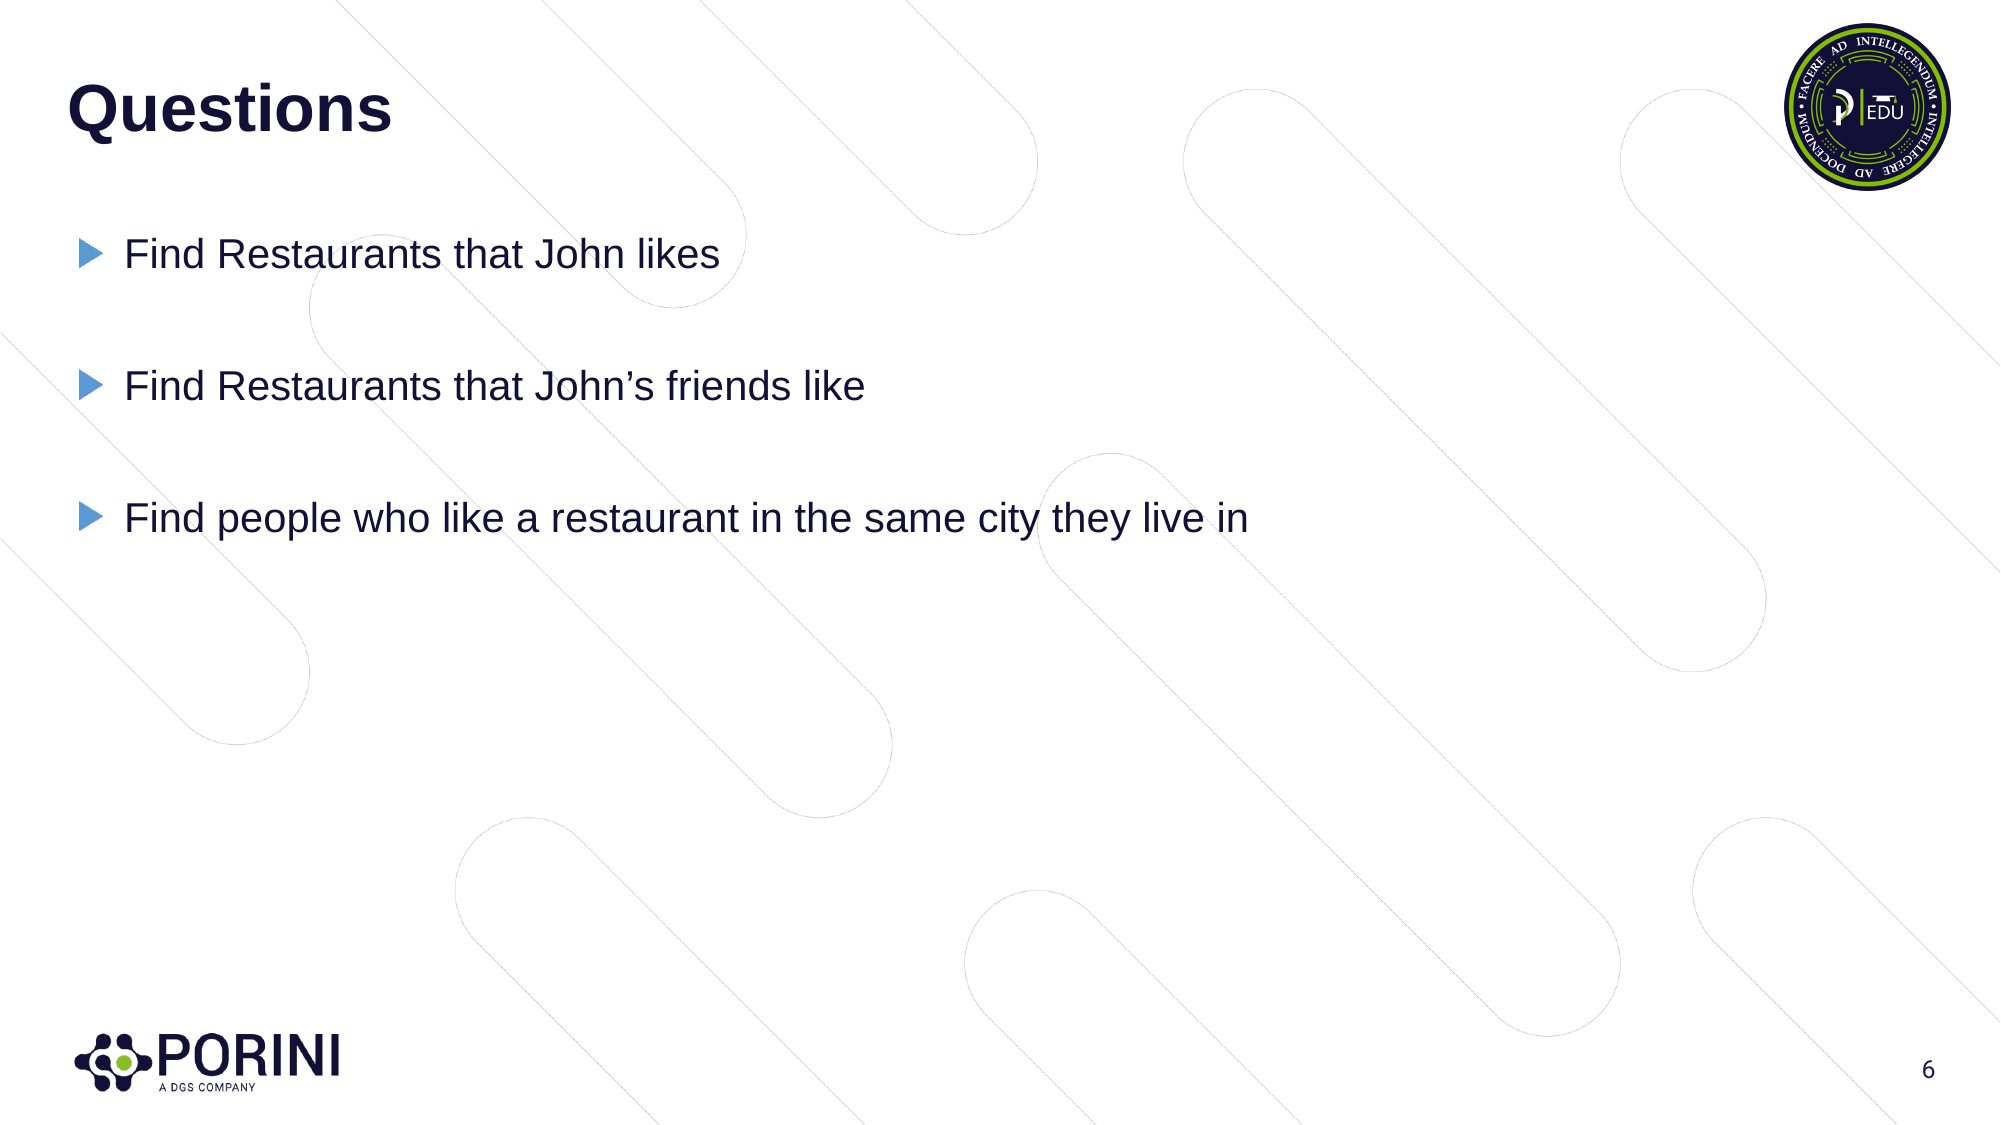

# Questions
Find Restaurants that John likes

Find Restaurants that John’s friends like

Find people who like a restaurant in the same city they live in

6